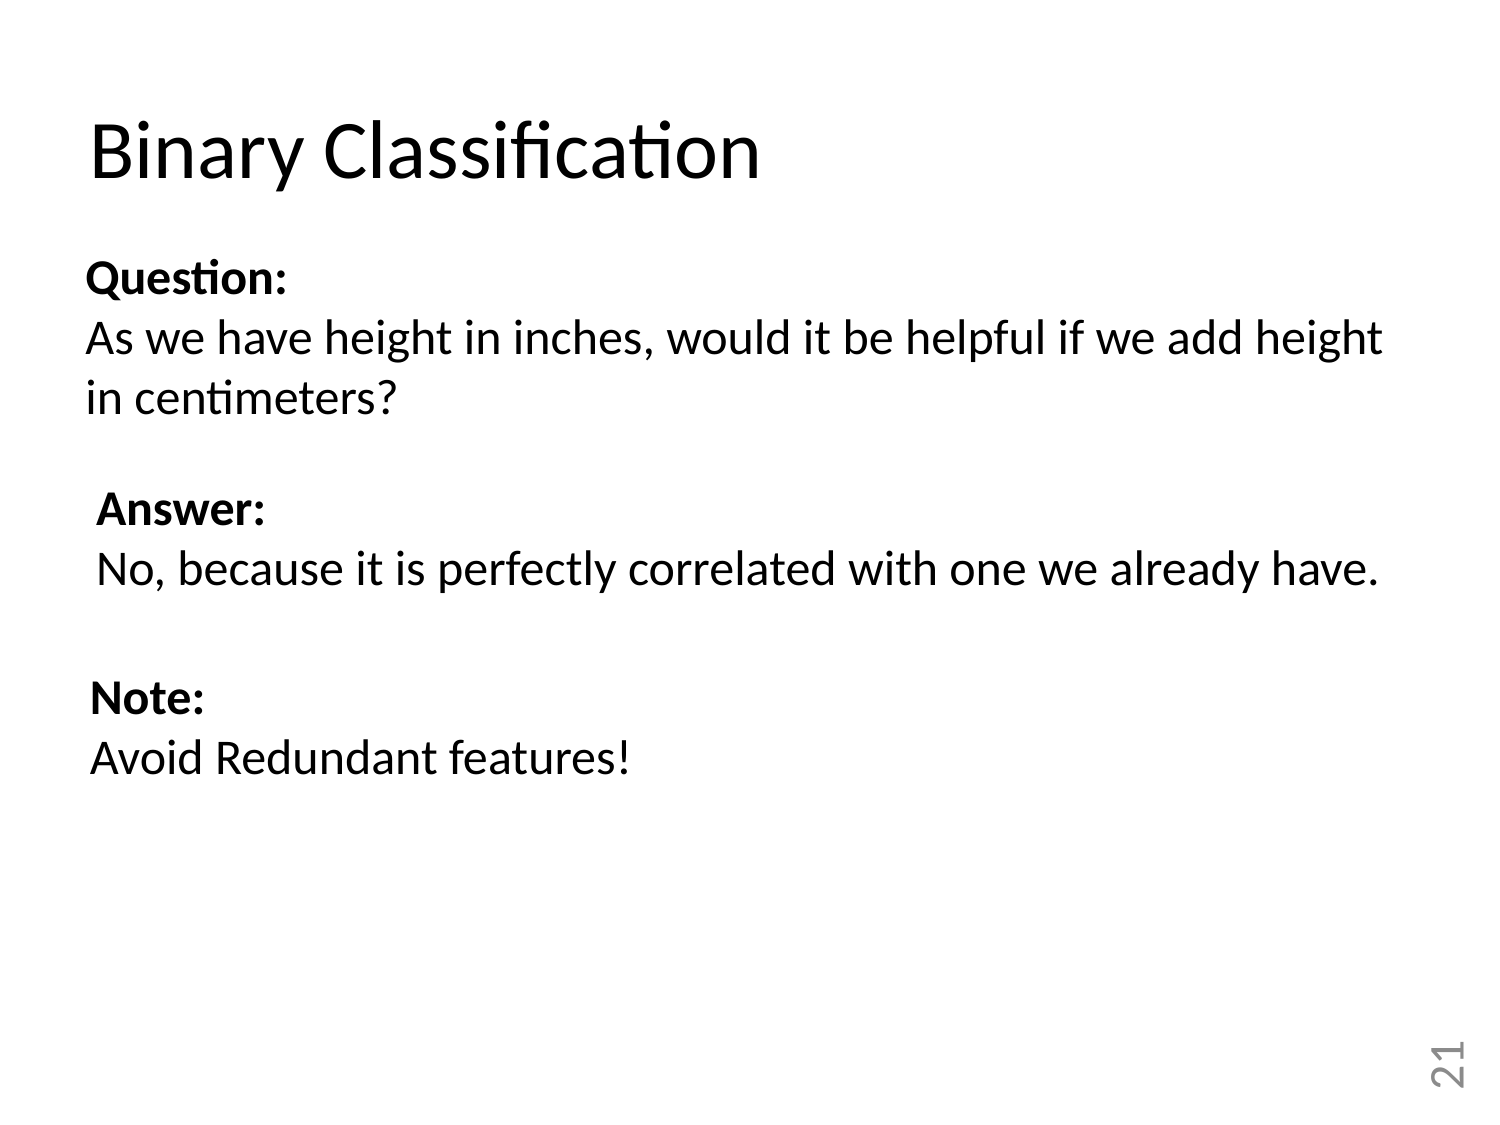

Binary Classification
Question:
As we have height in inches, would it be helpful if we add height in centimeters?
Answer:
No, because it is perfectly correlated with one we already have.
Note:
Avoid Redundant features!
21